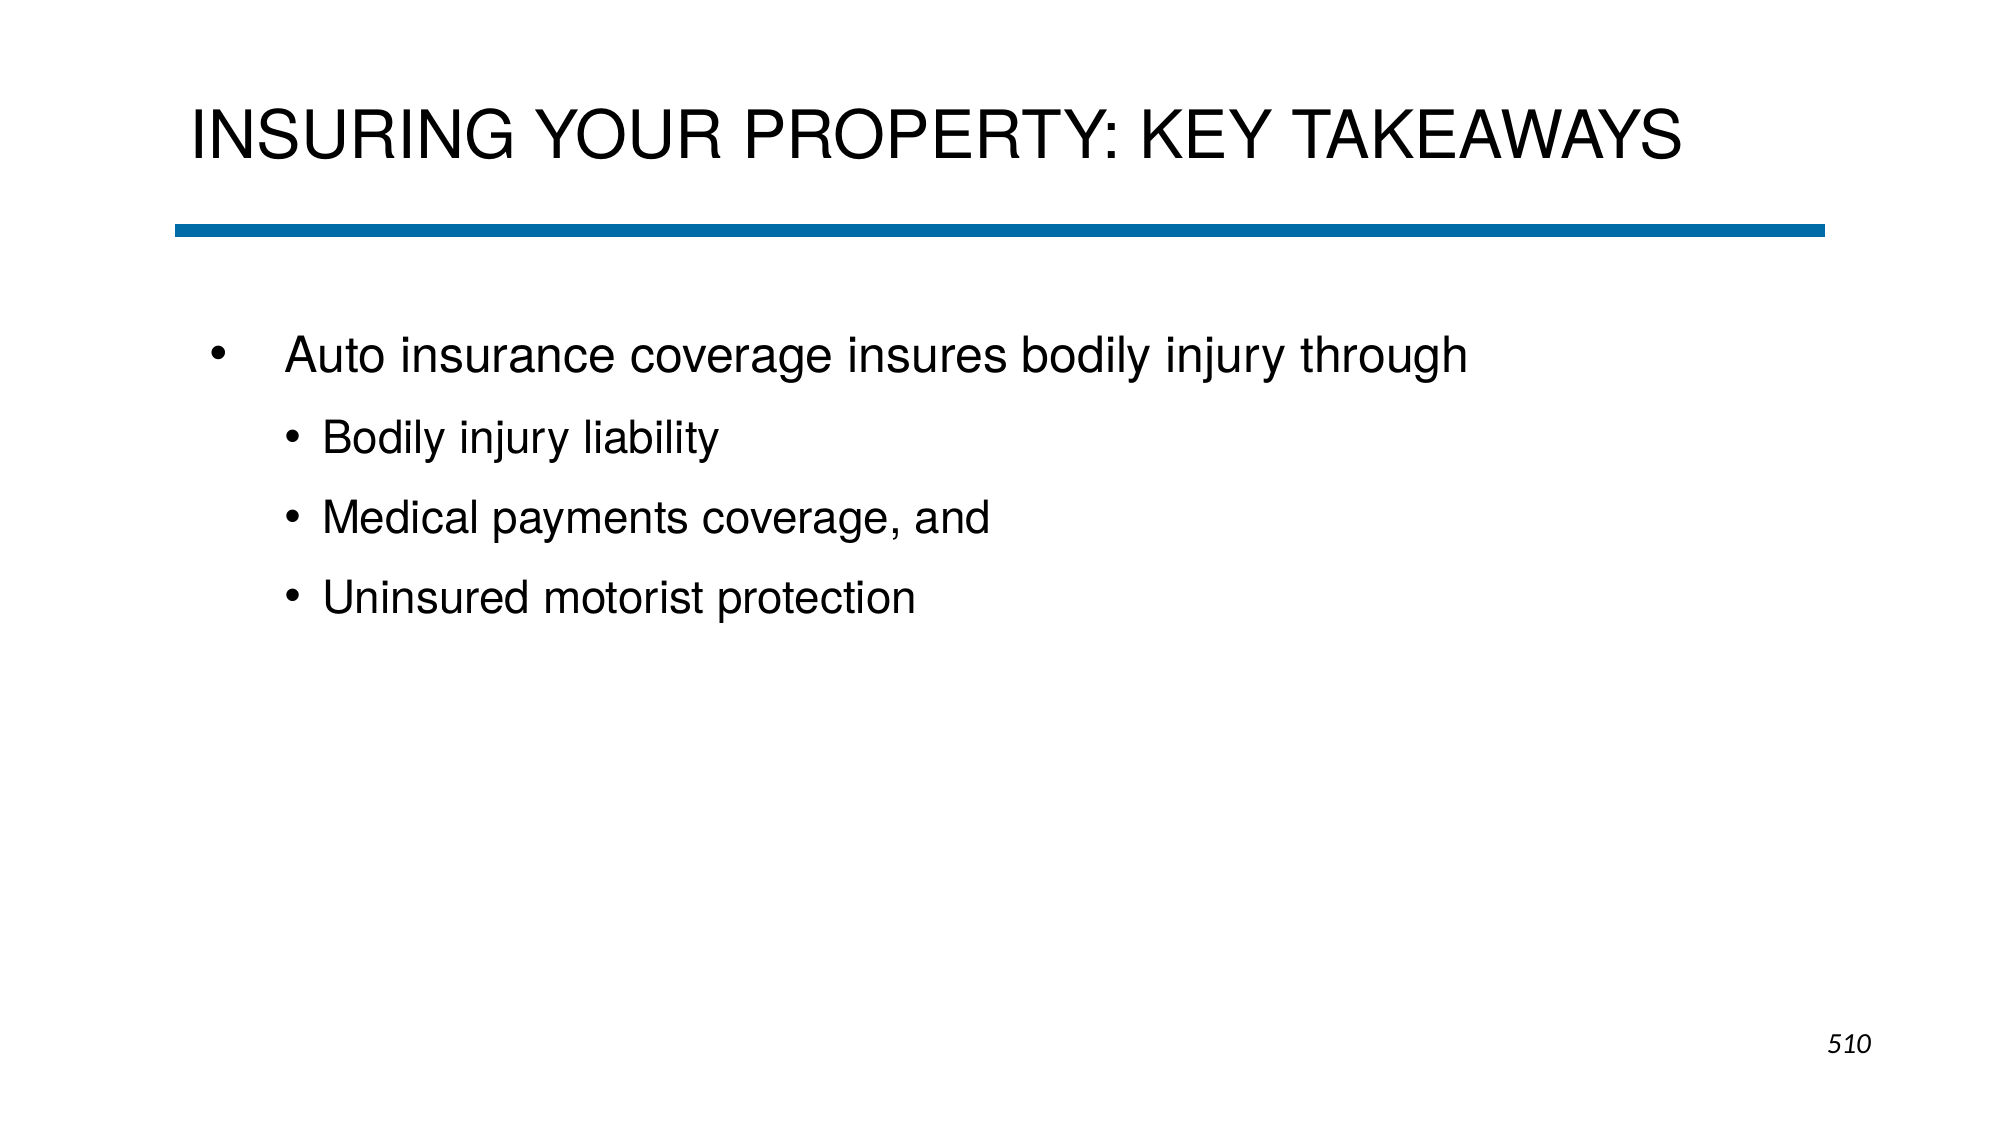

# Insuring Your Property: Key Takeaways
Auto insurance coverage insures bodily injury through
Bodily injury liability
Medical payments coverage, and
Uninsured motorist protection

1-510